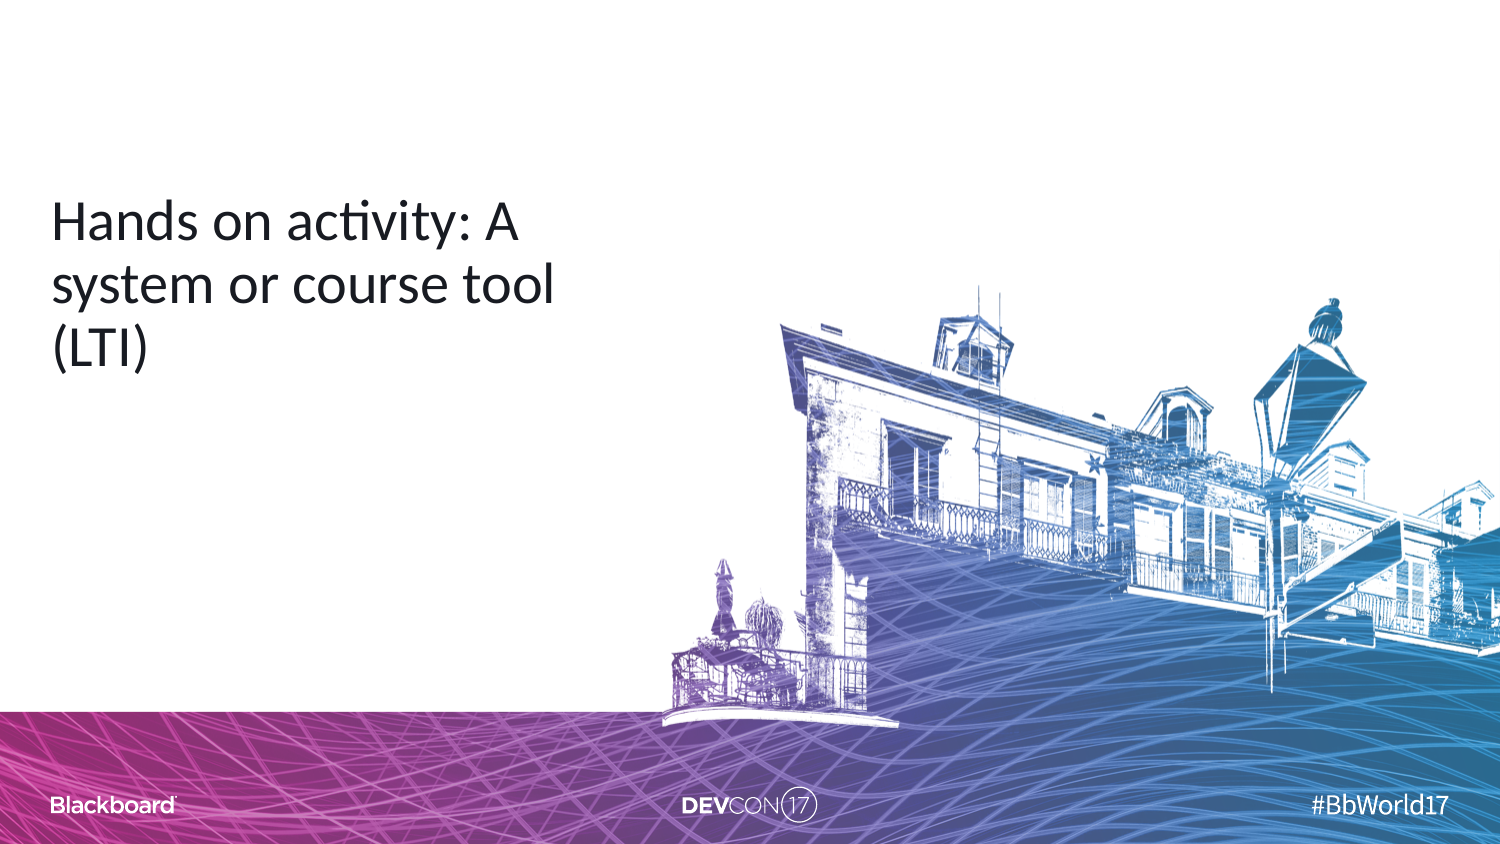

# Hands on activity: A system or course tool (LTI)